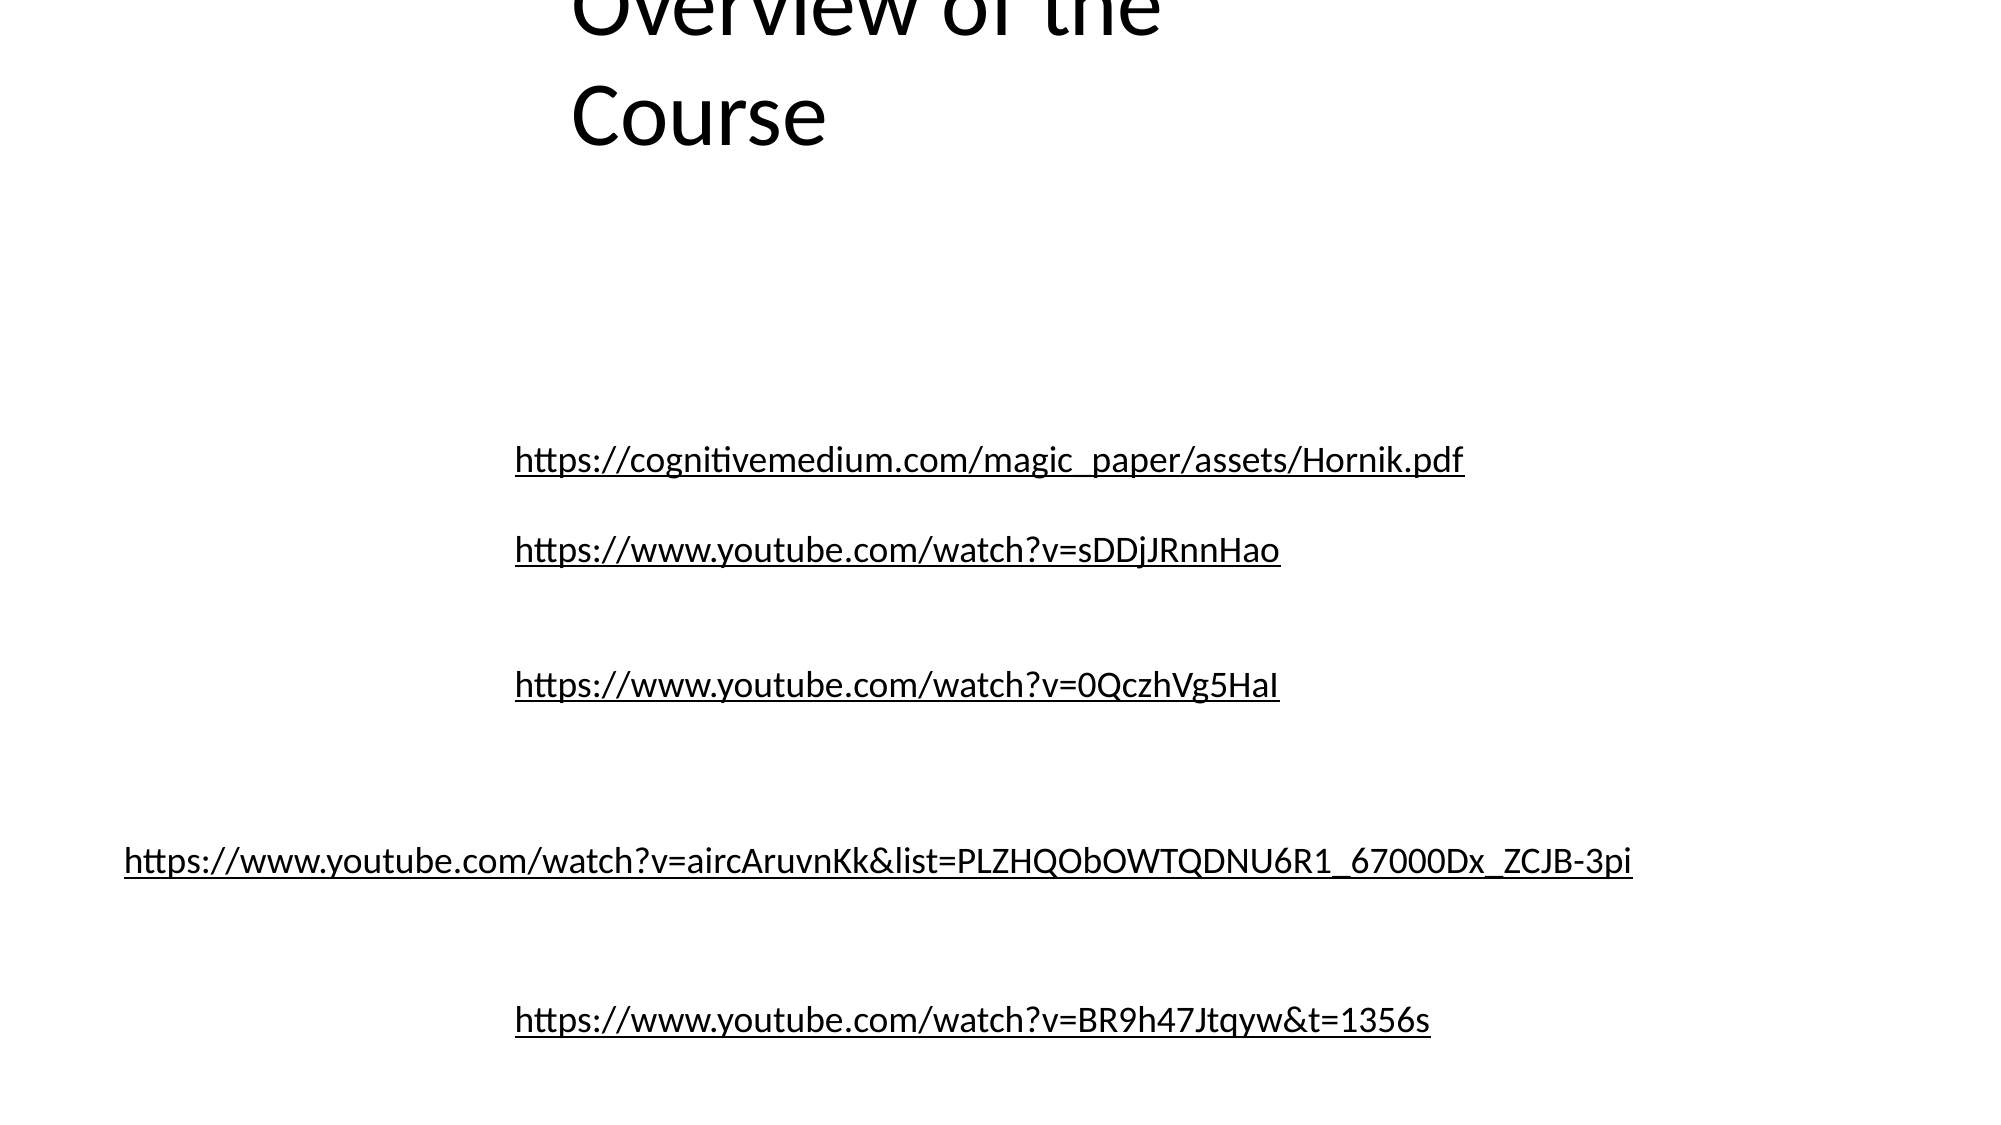

# Overview of the Course
https://cognitivemedium.com/magic_paper/assets/Hornik.pdf
https://www.youtube.com/watch?v=sDDjJRnnHao
https://www.youtube.com/watch?v=0QczhVg5HaI
https://www.youtube.com/watch?v=aircAruvnKk&list=PLZHQObOWTQDNU6R1_67000Dx_ZCJB-3pi
https://www.youtube.com/watch?v=BR9h47Jtqyw&t=1356s